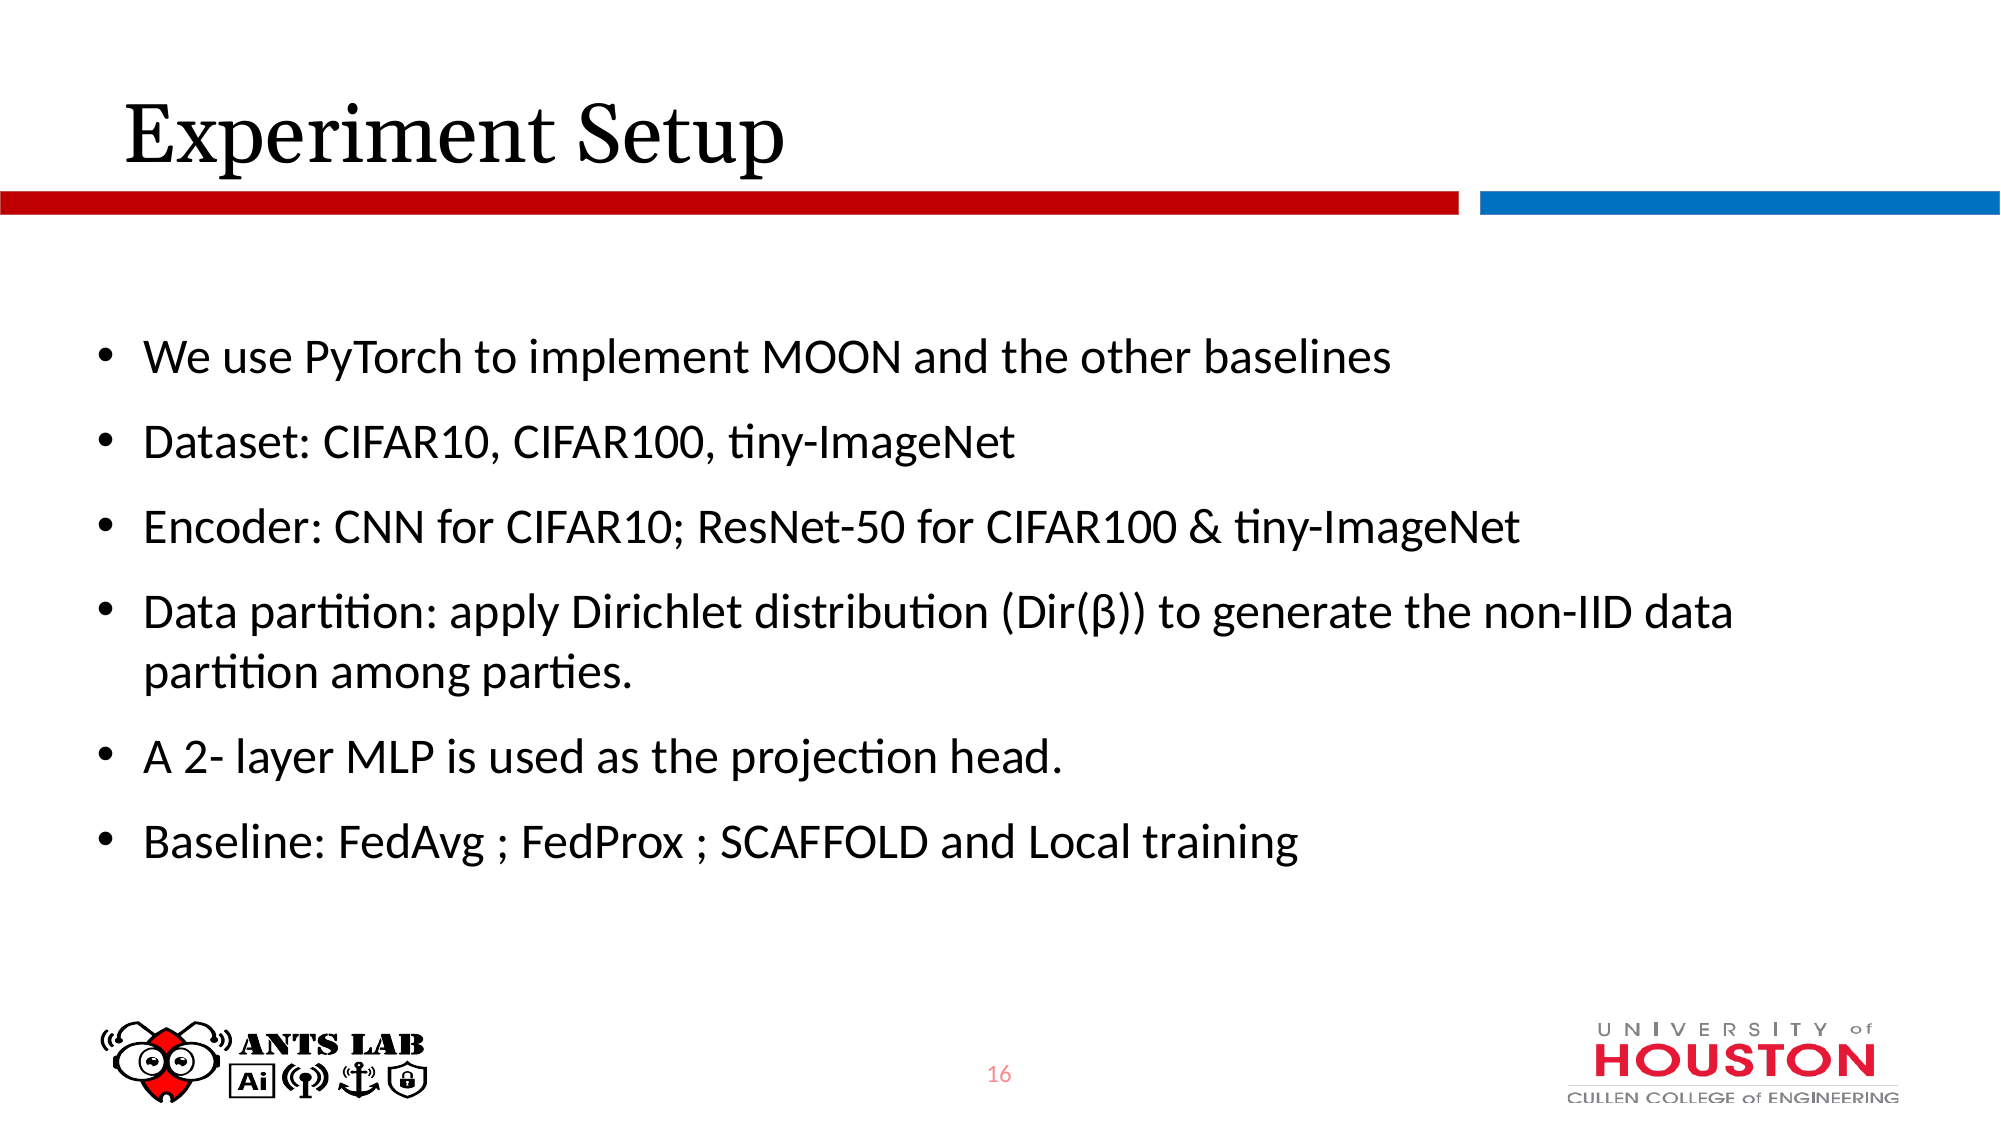

# Experiment Setup
We use PyTorch to implement MOON and the other baselines
Dataset: CIFAR10, CIFAR100, tiny-ImageNet
Encoder: CNN for CIFAR10; ResNet-50 for CIFAR100 & tiny-ImageNet
Data partition: apply Dirichlet distribution (Dir(β)) to generate the non-IID data partition among parties.
A 2- layer MLP is used as the projection head.
Baseline: FedAvg ; FedProx ; SCAFFOLD and Local training
16